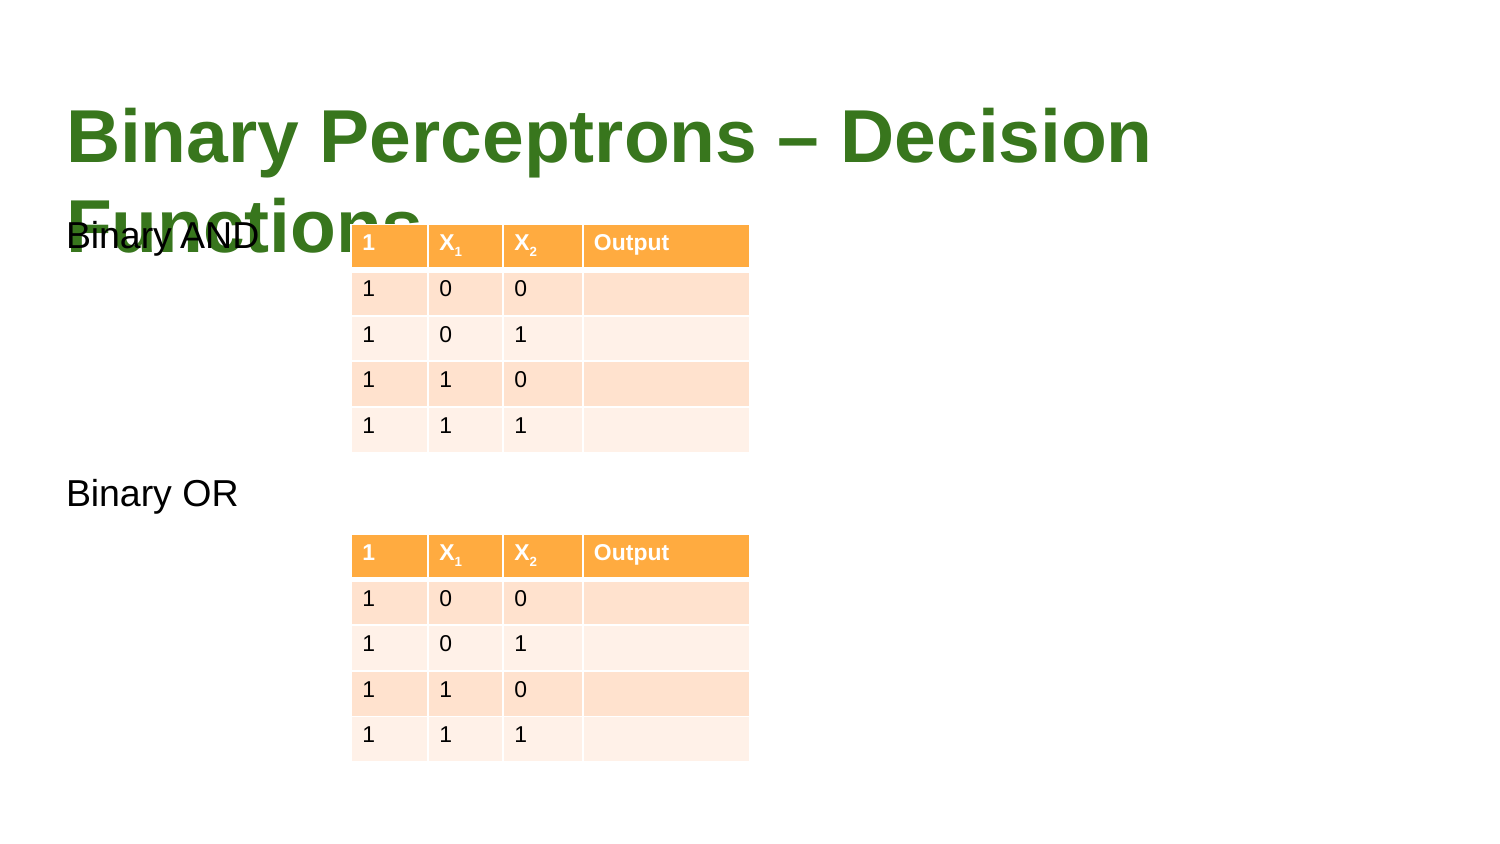

# Binary Perceptrons – Decision Functions
Binary AND

Binary OR
| 1 | X1 | X2 | Output |
| --- | --- | --- | --- |
| 1 | 0 | 0 |  |
| 1 | 0 | 1 |  |
| 1 | 1 | 0 |  |
| 1 | 1 | 1 |  |
| 1 | X1 | X2 | Output |
| --- | --- | --- | --- |
| 1 | 0 | 0 |  |
| 1 | 0 | 1 |  |
| 1 | 1 | 0 |  |
| 1 | 1 | 1 |  |